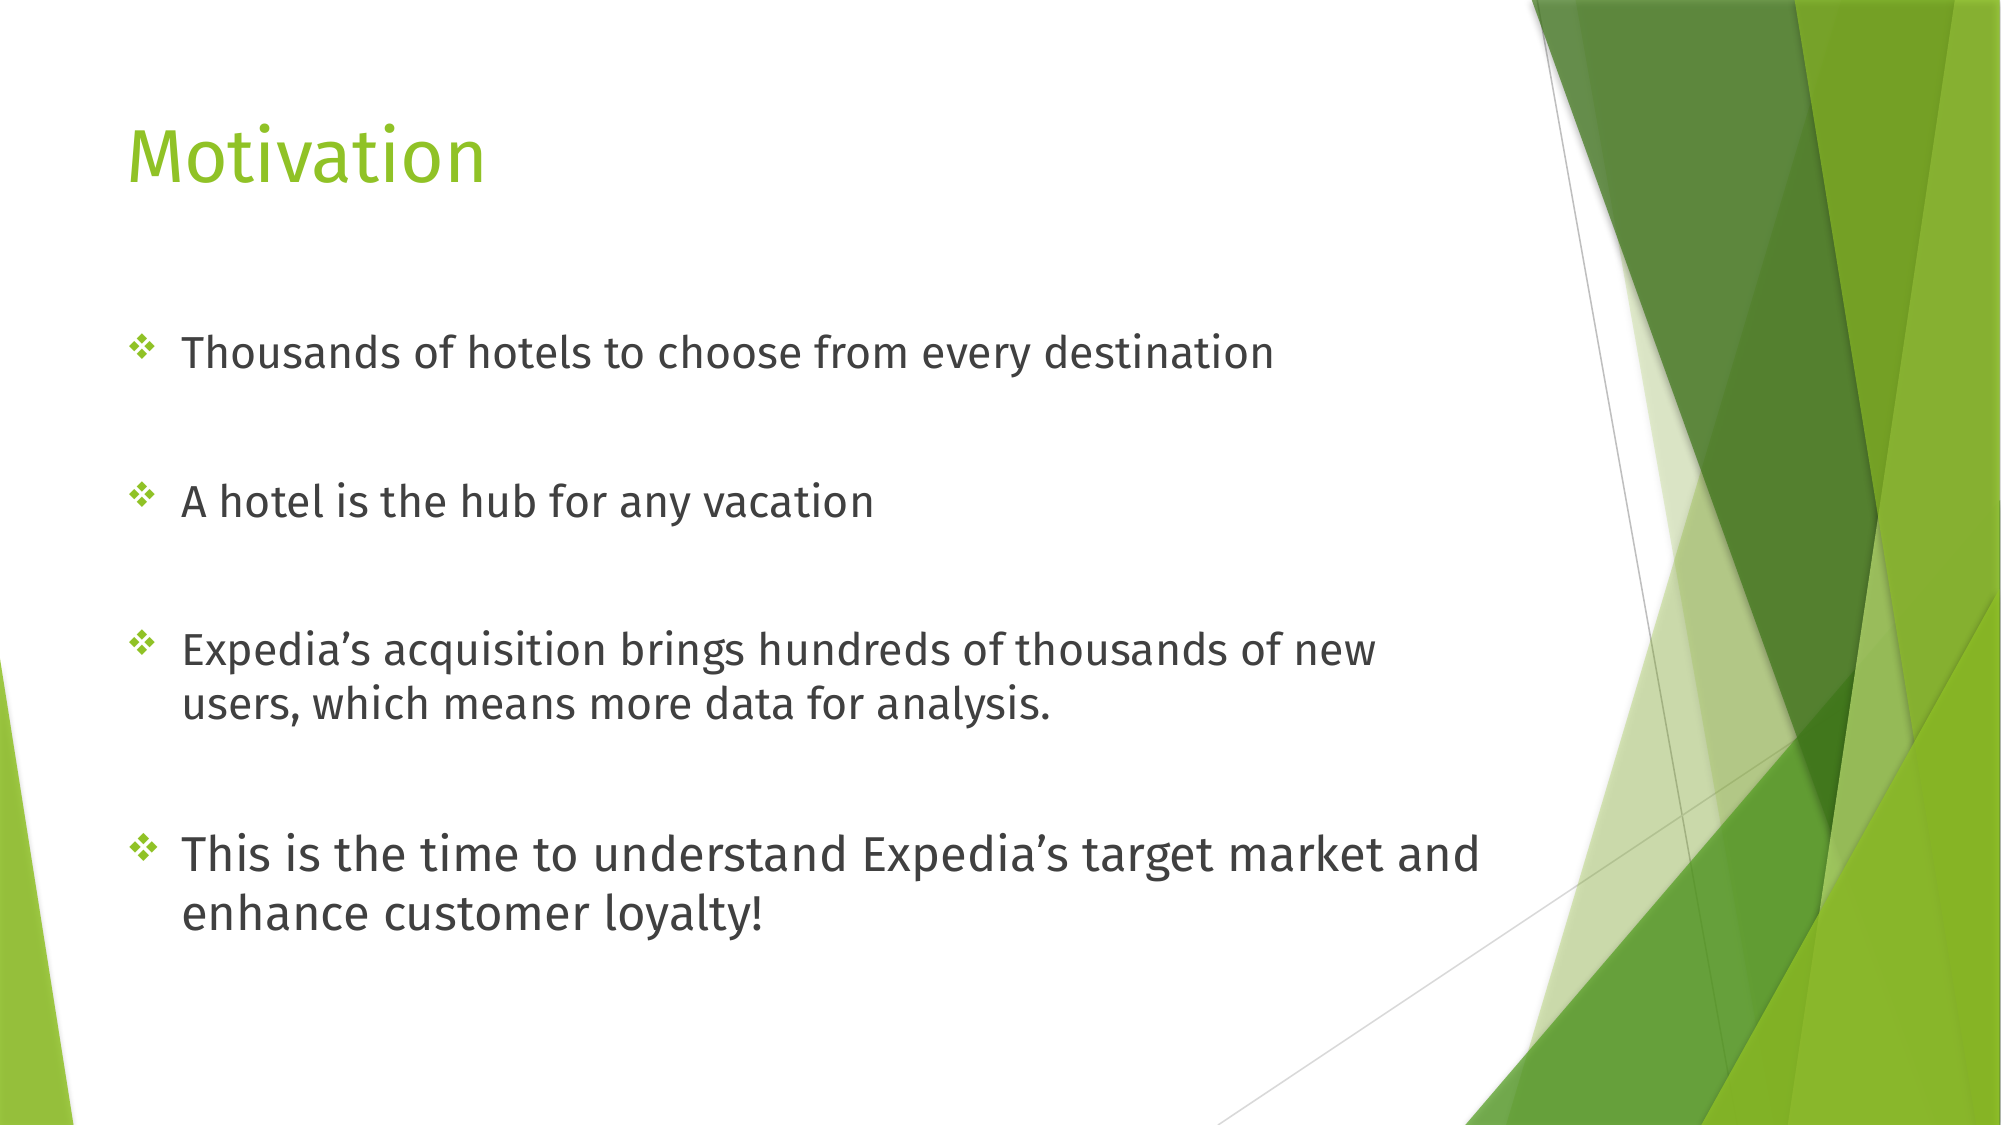

# Motivation
Thousands of hotels to choose from every destination

A hotel is the hub for any vacation

Expedia’s acquisition brings hundreds of thousands of new users, which means more data for analysis.

This is the time to understand Expedia’s target market and enhance customer loyalty!